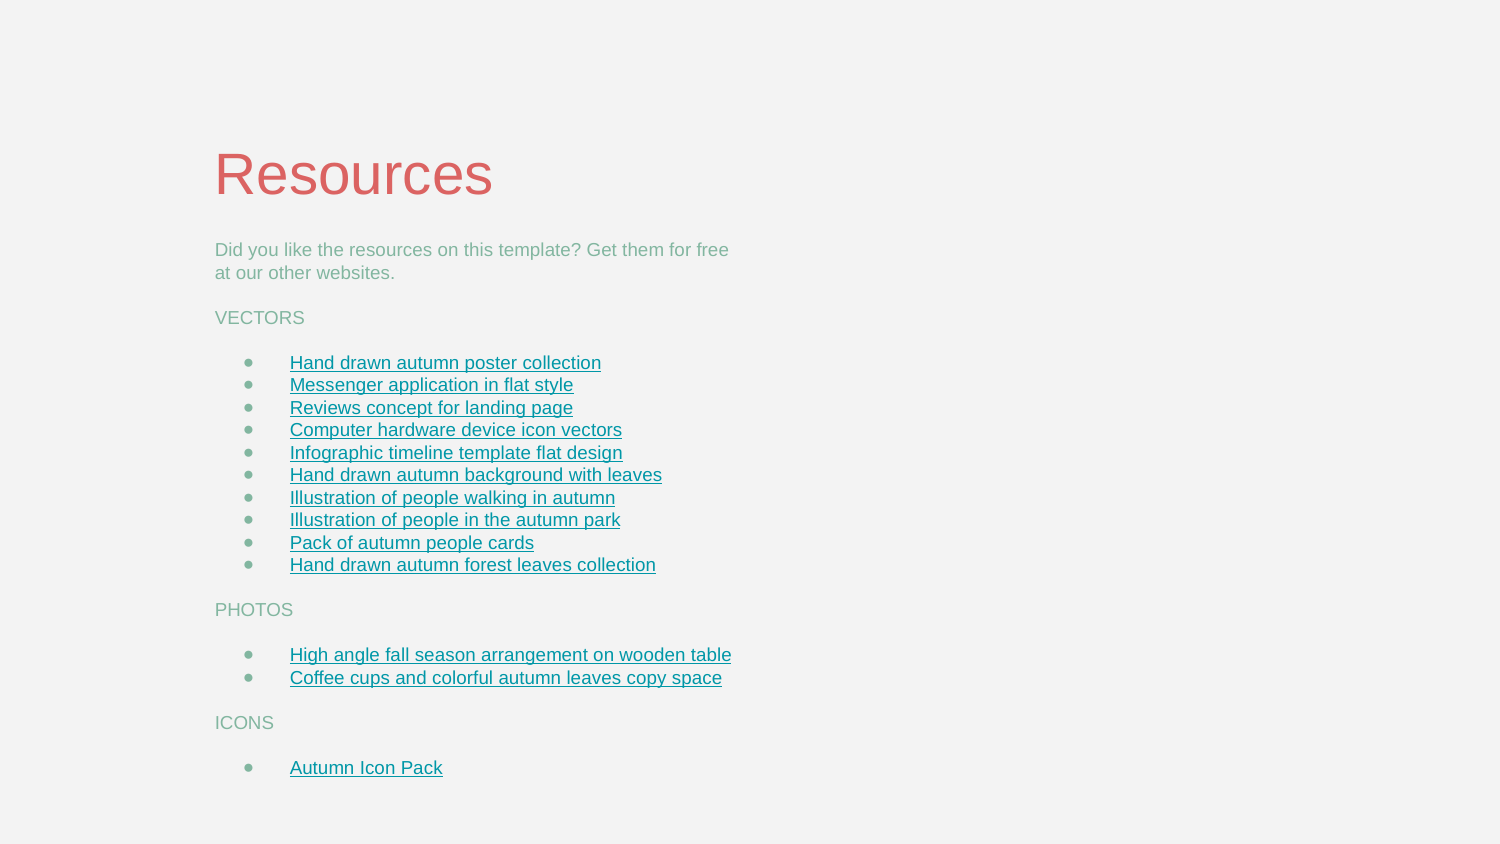

# Resources
Did you like the resources on this template? Get them for free
at our other websites.

VECTORS

Hand drawn autumn poster collection
Messenger application in flat style
Reviews concept for landing page
Computer hardware device icon vectors
Infographic timeline template flat design
Hand drawn autumn background with leaves
Illustration of people walking in autumn
Illustration of people in the autumn park
Pack of autumn people cards
Hand drawn autumn forest leaves collection

PHOTOS

High angle fall season arrangement on wooden table
Coffee cups and colorful autumn leaves copy space

ICONS

Autumn Icon Pack